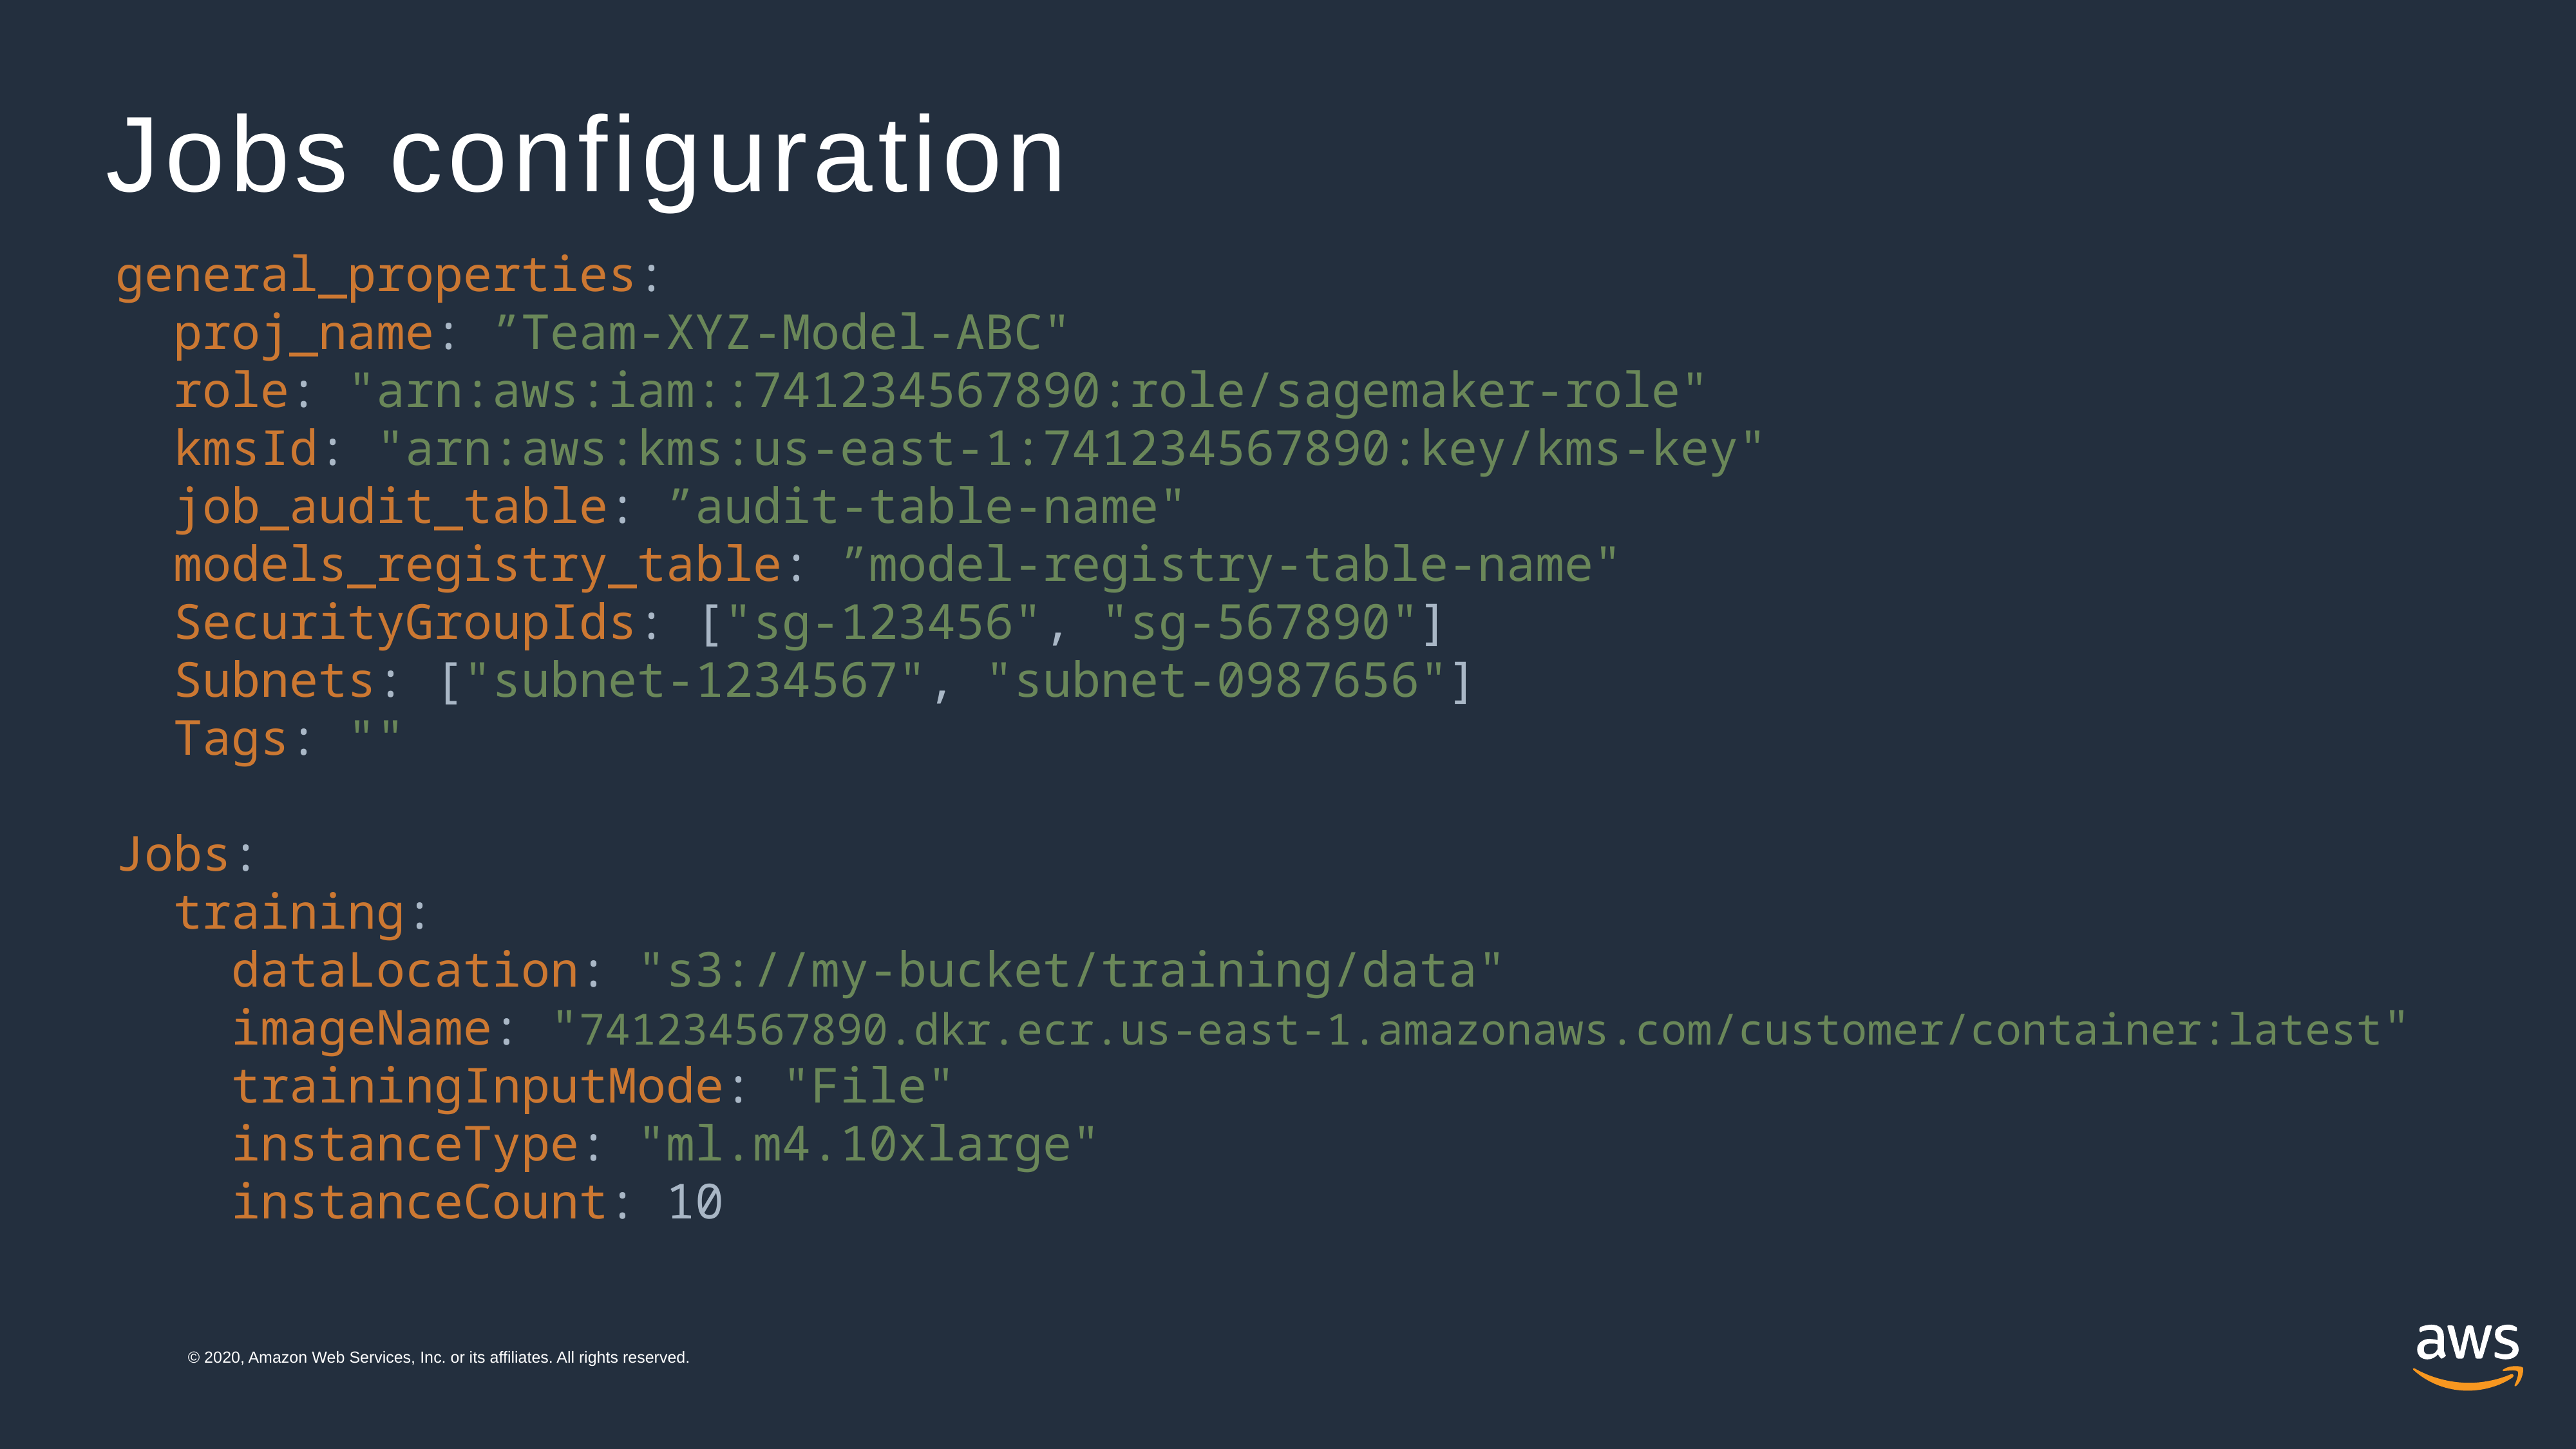

# Jobs configuration
general_properties:
  proj_name: ”Team-XYZ-Model-ABC"
  role: "arn:aws:iam::741234567890:role/sagemaker-role"
  kmsId: "arn:aws:kms:us-east-1:741234567890:key/kms-key"
  job_audit_table: ”audit-table-name"
  models_registry_table: ”model-registry-table-name"
  SecurityGroupIds: ["sg-123456", "sg-567890"]
  Subnets: ["subnet-1234567", "subnet-0987656"]
  Tags: ""
Jobs:
  training:
    dataLocation: "s3://my-bucket/training/data"
    imageName: "741234567890.dkr.ecr.us-east-1.amazonaws.com/customer/container:latest"
    trainingInputMode: "File"
    instanceType: "ml.m4.10xlarge"
    instanceCount: 10
© 2020, Amazon Web Services, Inc. or its affiliates. All rights reserved.